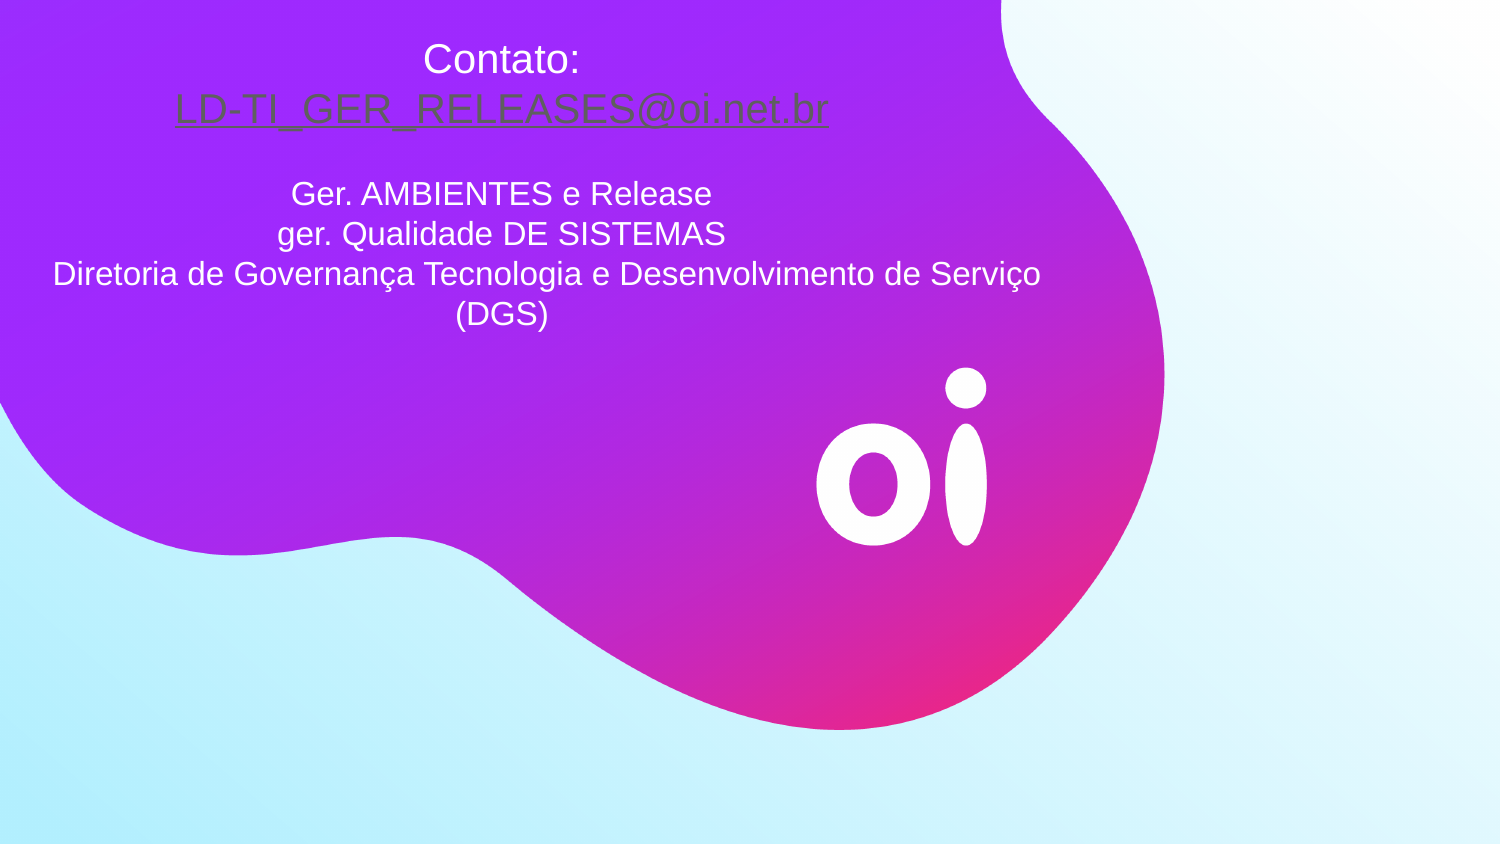

Contato:
LD-TI_GER_RELEASES@oi.net.br
Ger. AMBIENTES e Release
ger. Qualidade DE SISTEMAS
          Diretoria de Governança Tecnologia e Desenvolvimento de Serviço (DGS)